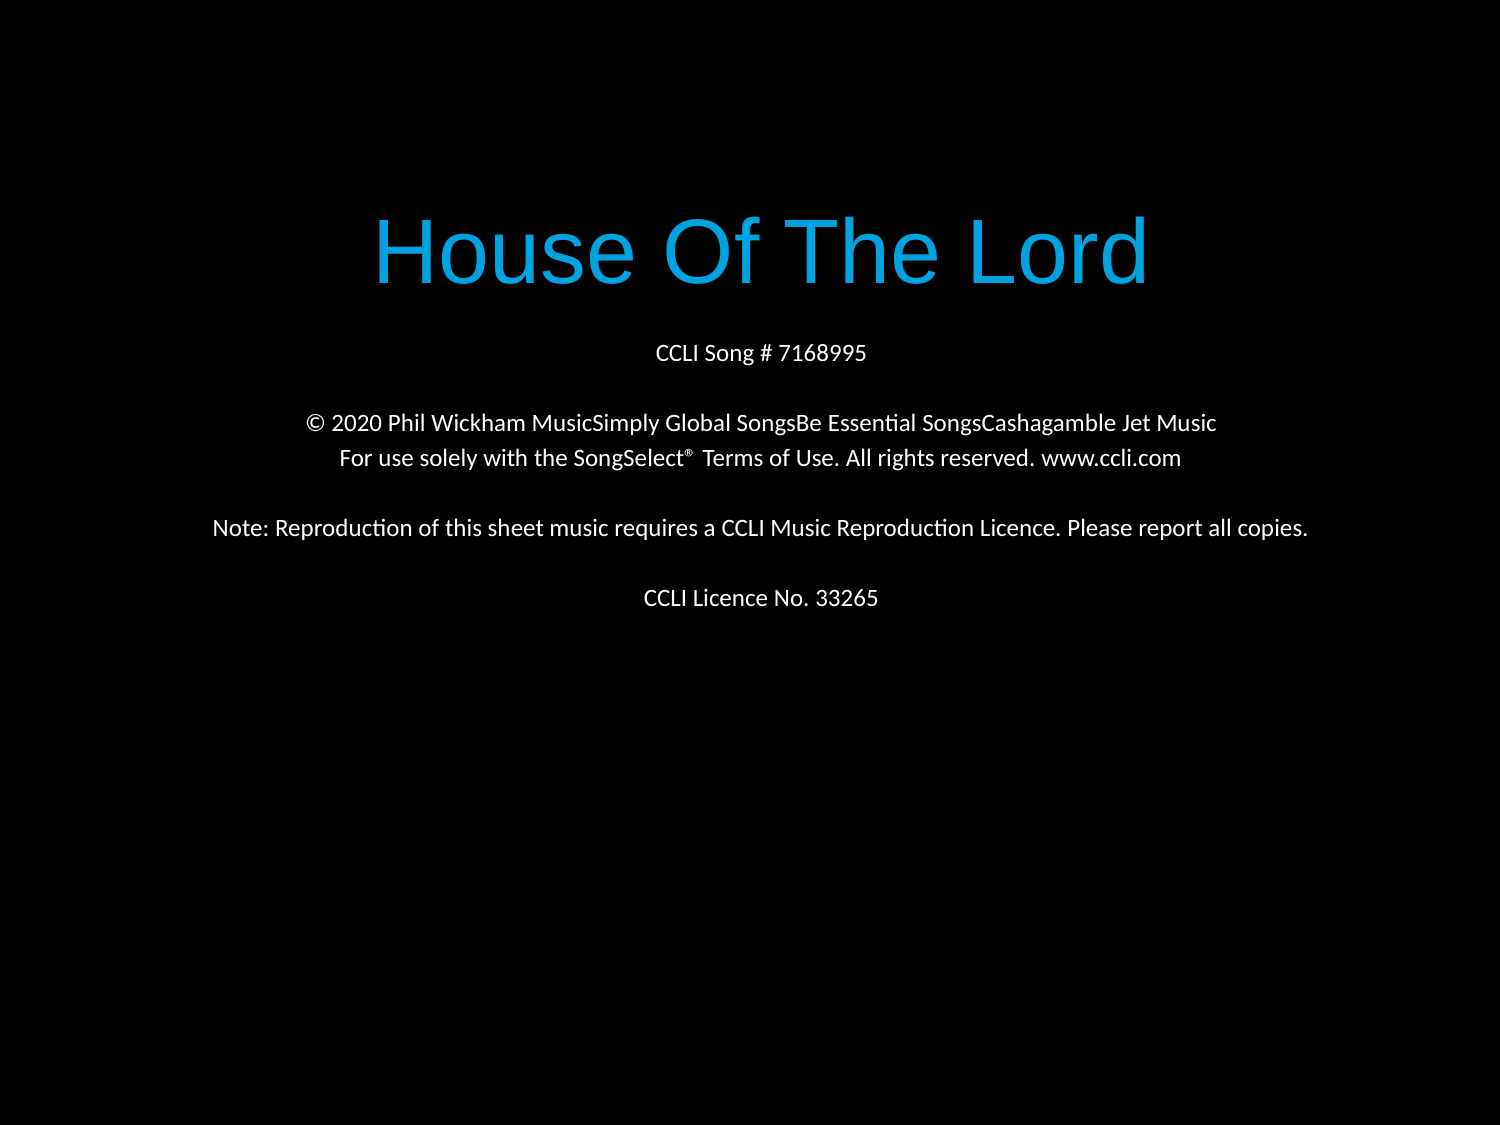

House Of The Lord
CCLI Song # 7168995

© 2020 Phil Wickham MusicSimply Global SongsBe Essential SongsCashagamble Jet Music
For use solely with the SongSelect® Terms of Use. All rights reserved. www.ccli.com

Note: Reproduction of this sheet music requires a CCLI Music Reproduction Licence. Please report all copies.

CCLI Licence No. 33265